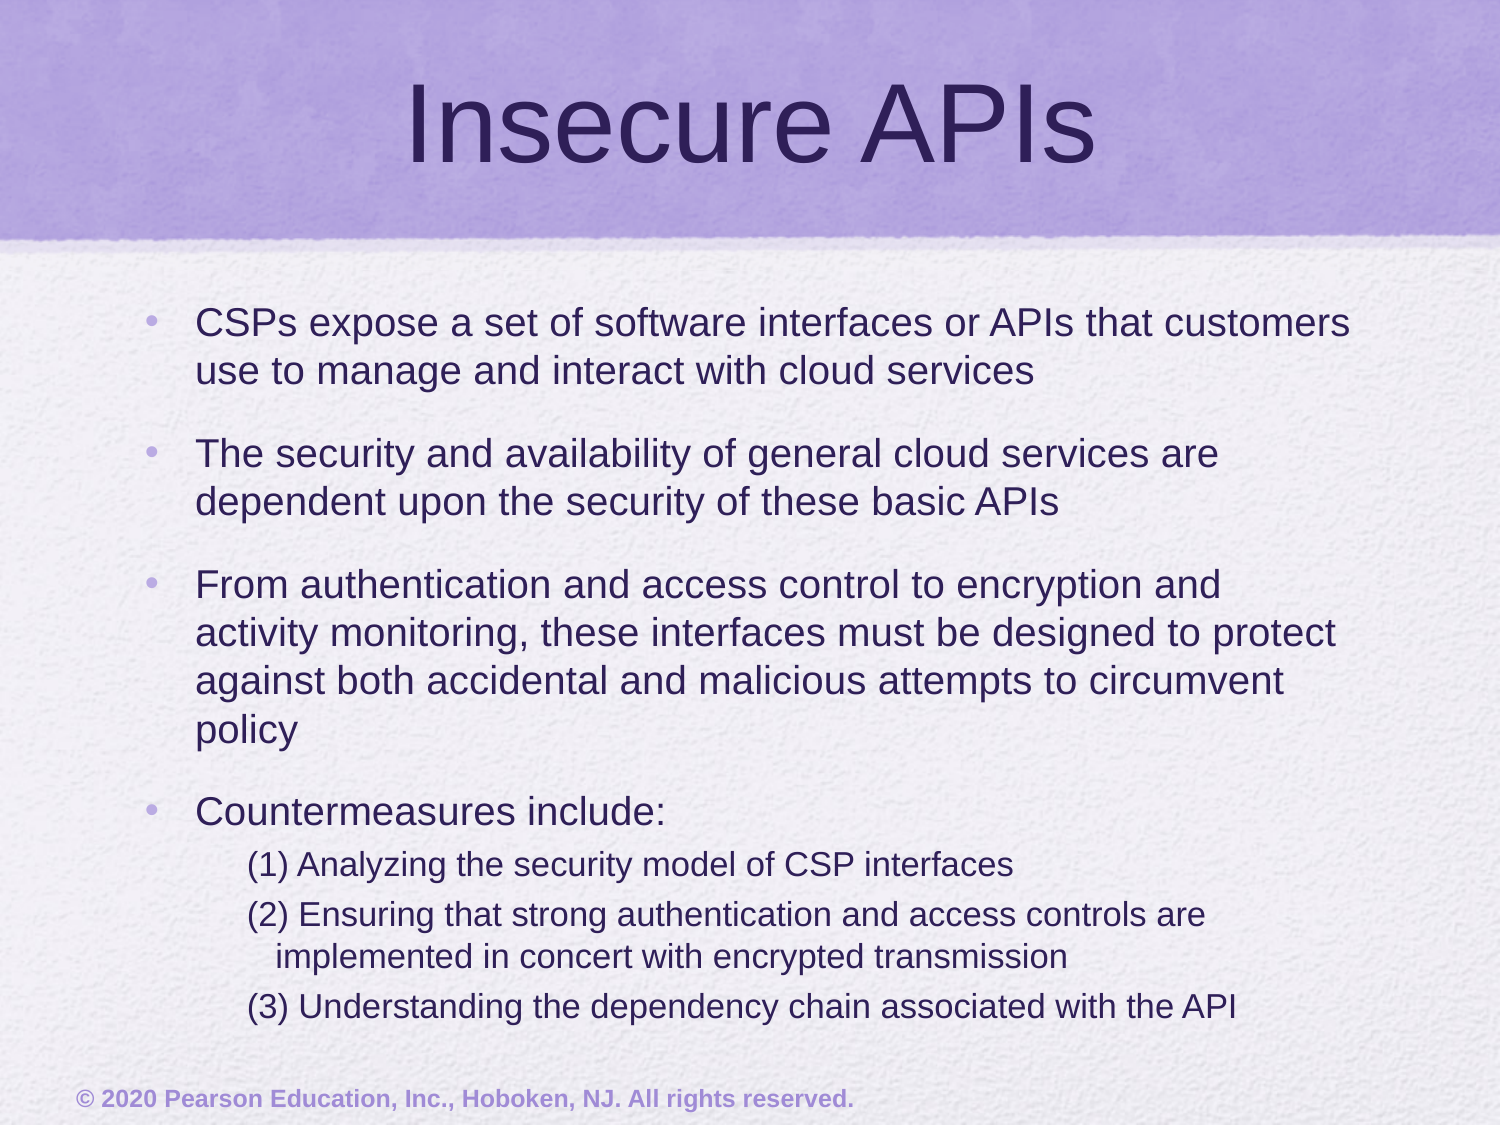

# Insecure APIs
CSPs expose a set of software interfaces or APIs that customers use to manage and interact with cloud services
The security and availability of general cloud services are dependent upon the security of these basic APIs
From authentication and access control to encryption and activity monitoring, these interfaces must be designed to protect against both accidental and malicious attempts to circumvent policy
Countermeasures include:
(1) Analyzing the security model of CSP interfaces
(2) Ensuring that strong authentication and access controls are 	  	   implemented in concert with encrypted transmission
(3) Understanding the dependency chain associated with the API

© 2020 Pearson Education, Inc., Hoboken, NJ. All rights reserved.